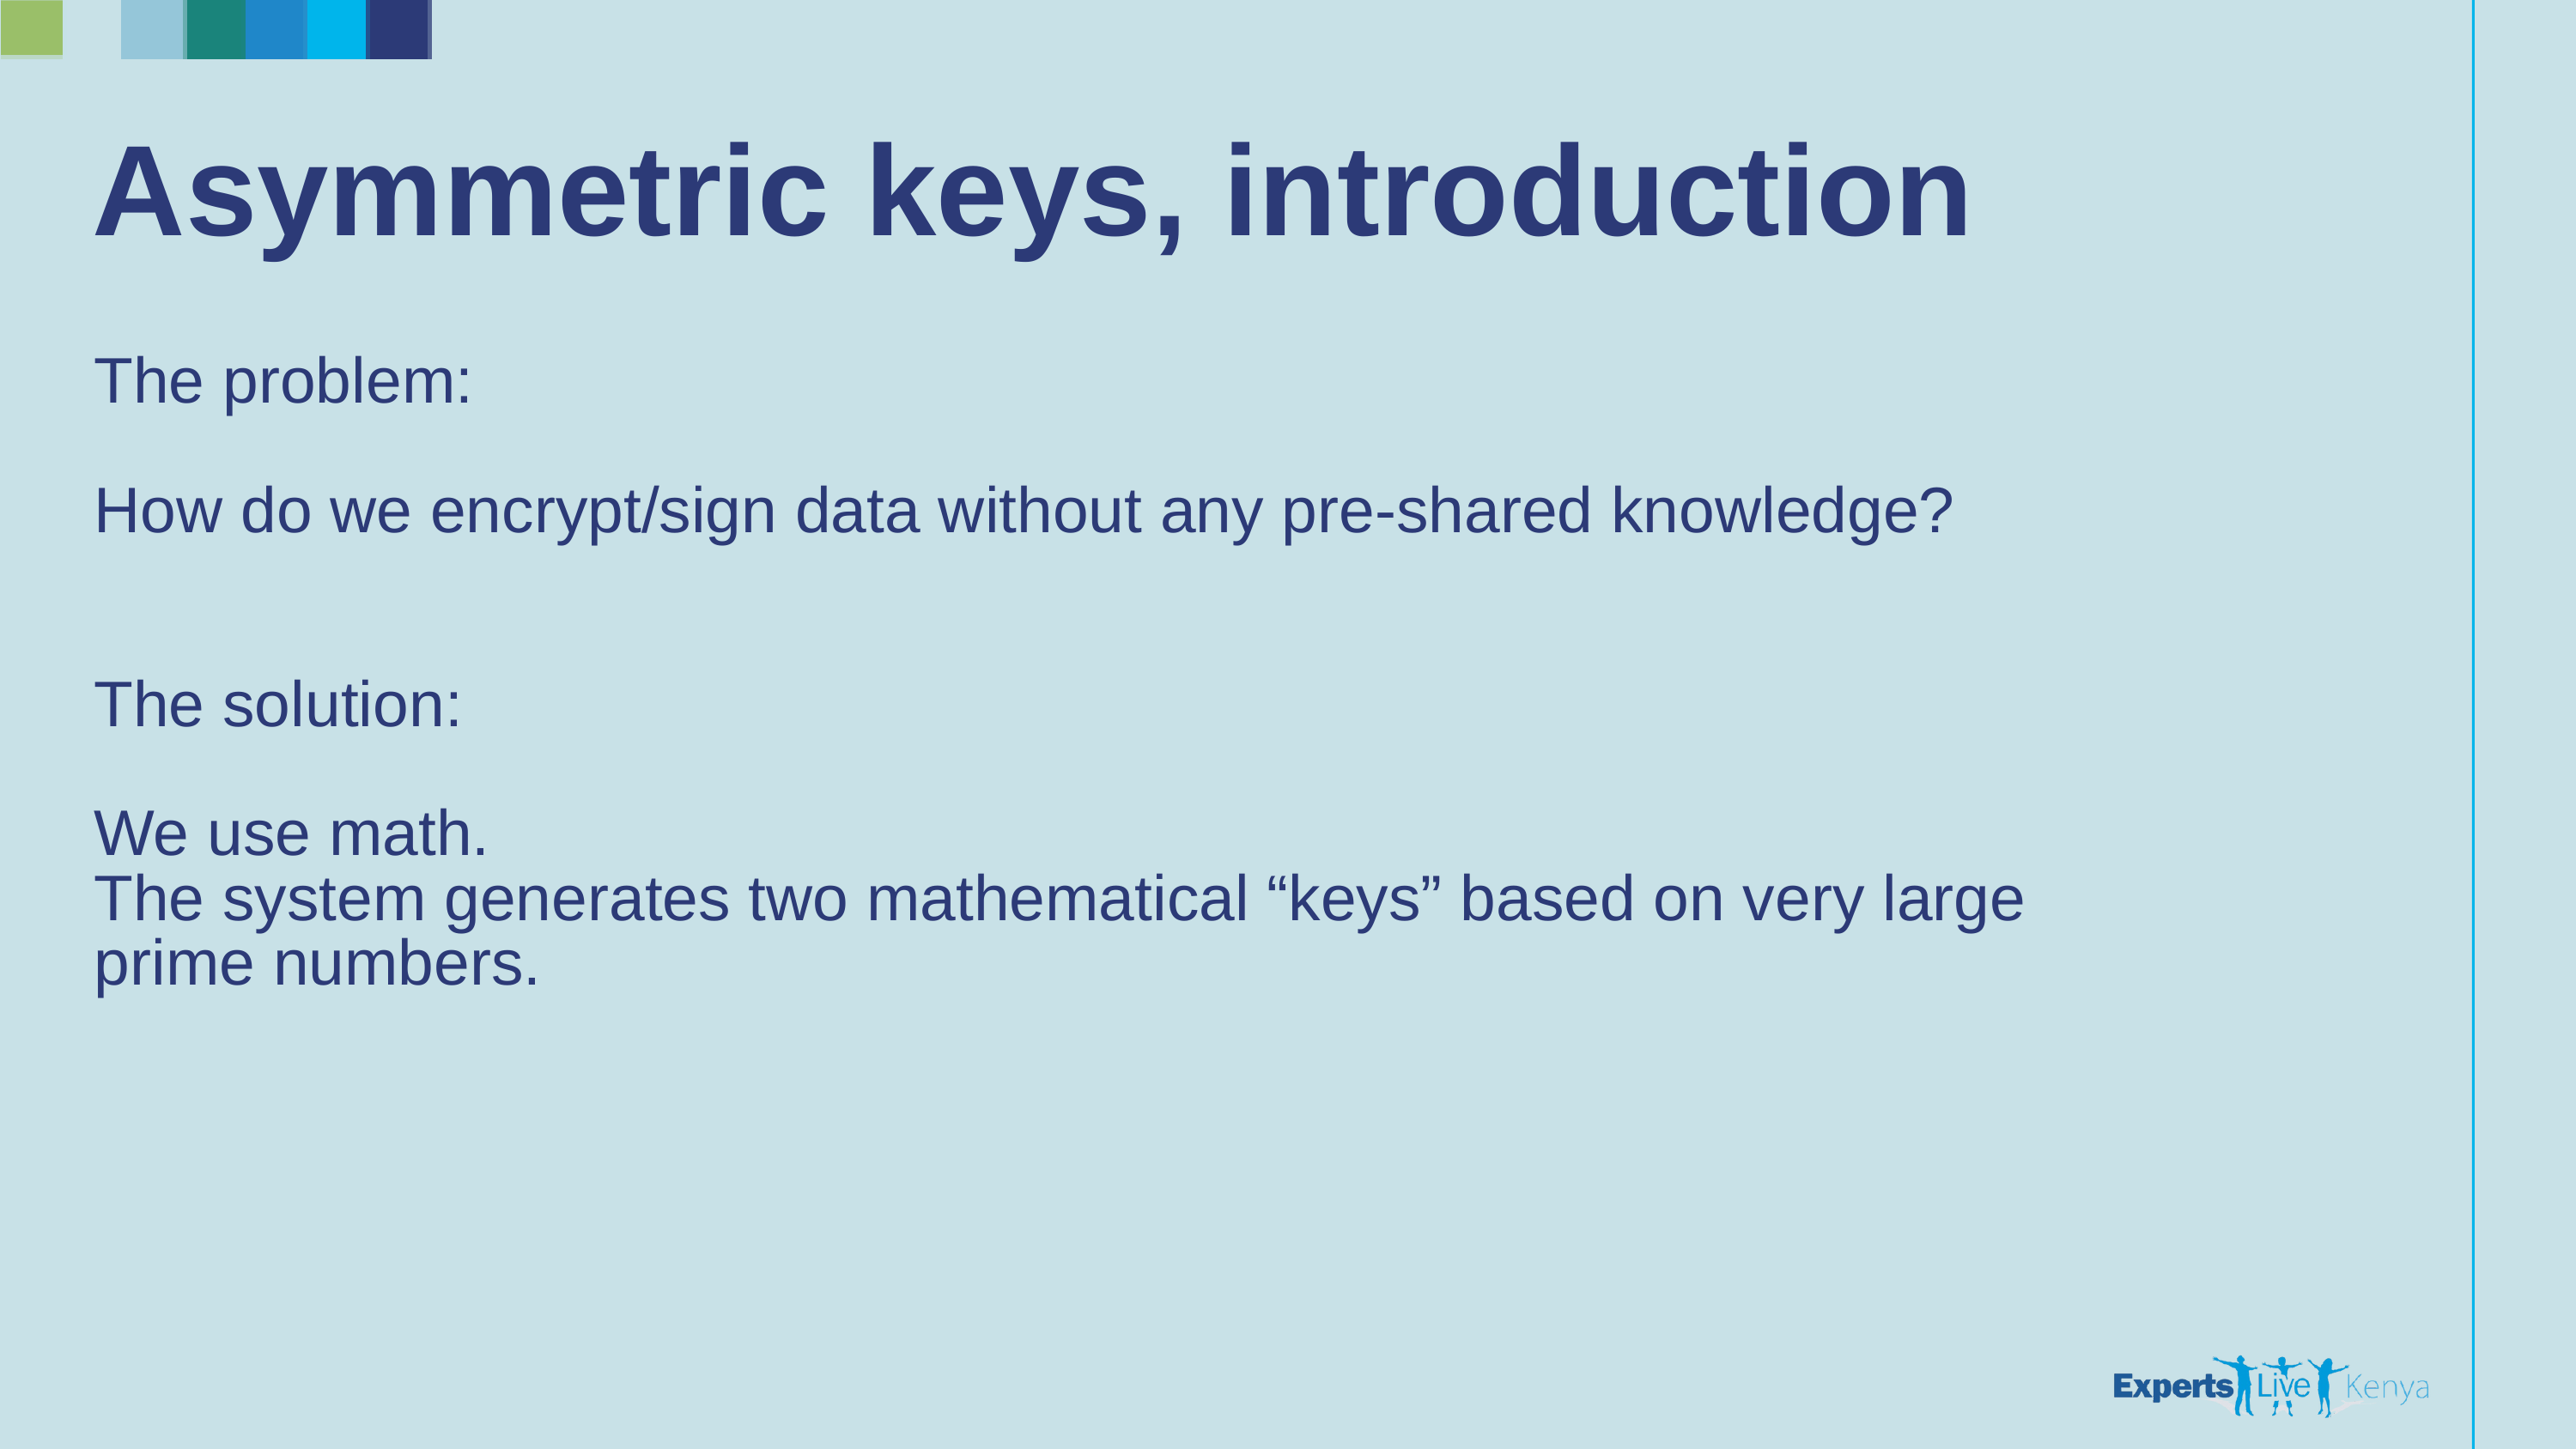

Asymmetric keys, introduction
The problem:

How do we encrypt/sign data without any pre-shared knowledge?

The solution:

We use math.
The system generates two mathematical “keys” based on very large
prime numbers.